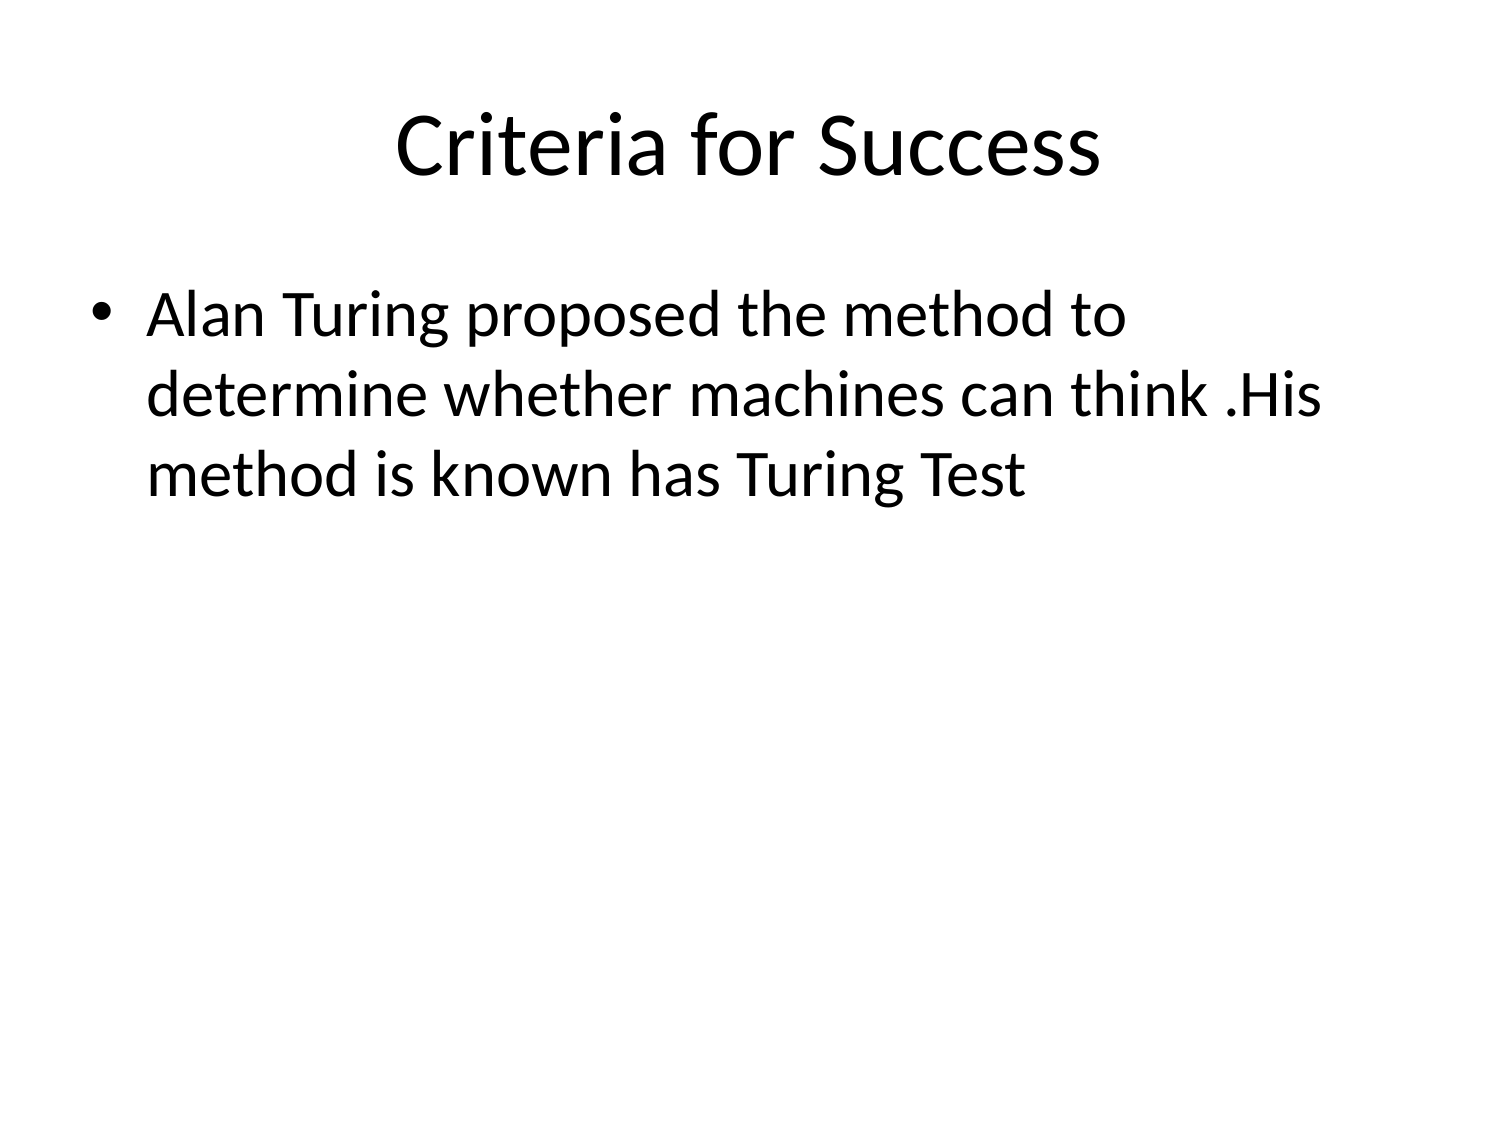

# Criteria for Success
Alan Turing proposed the method to determine whether machines can think .His method is known has Turing Test